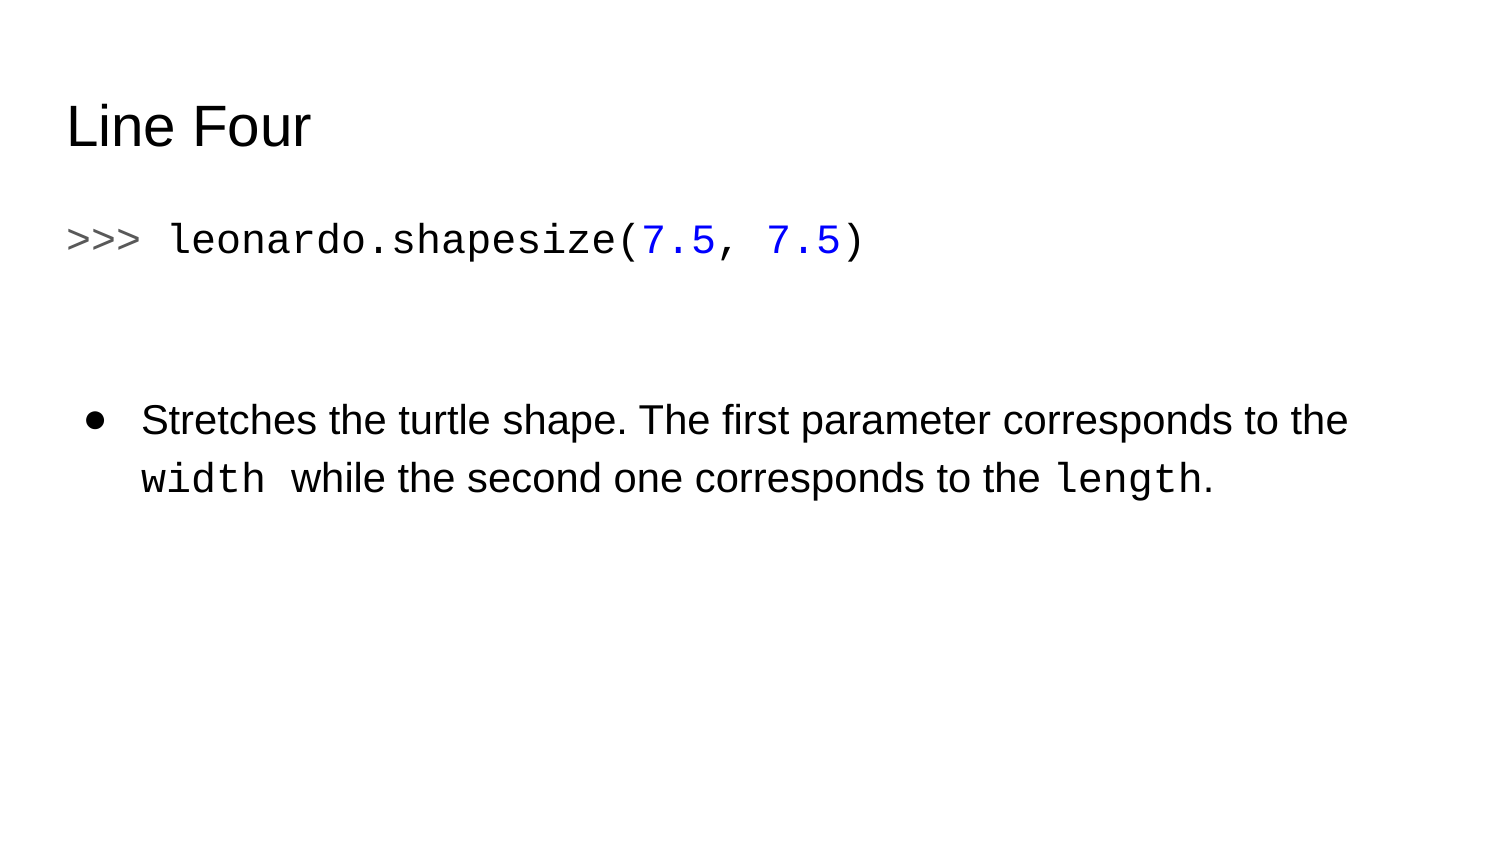

# Line Four
>>> leonardo.shapesize(7.5, 7.5)

Stretches the turtle shape. The first parameter corresponds to the width while the second one corresponds to the length.